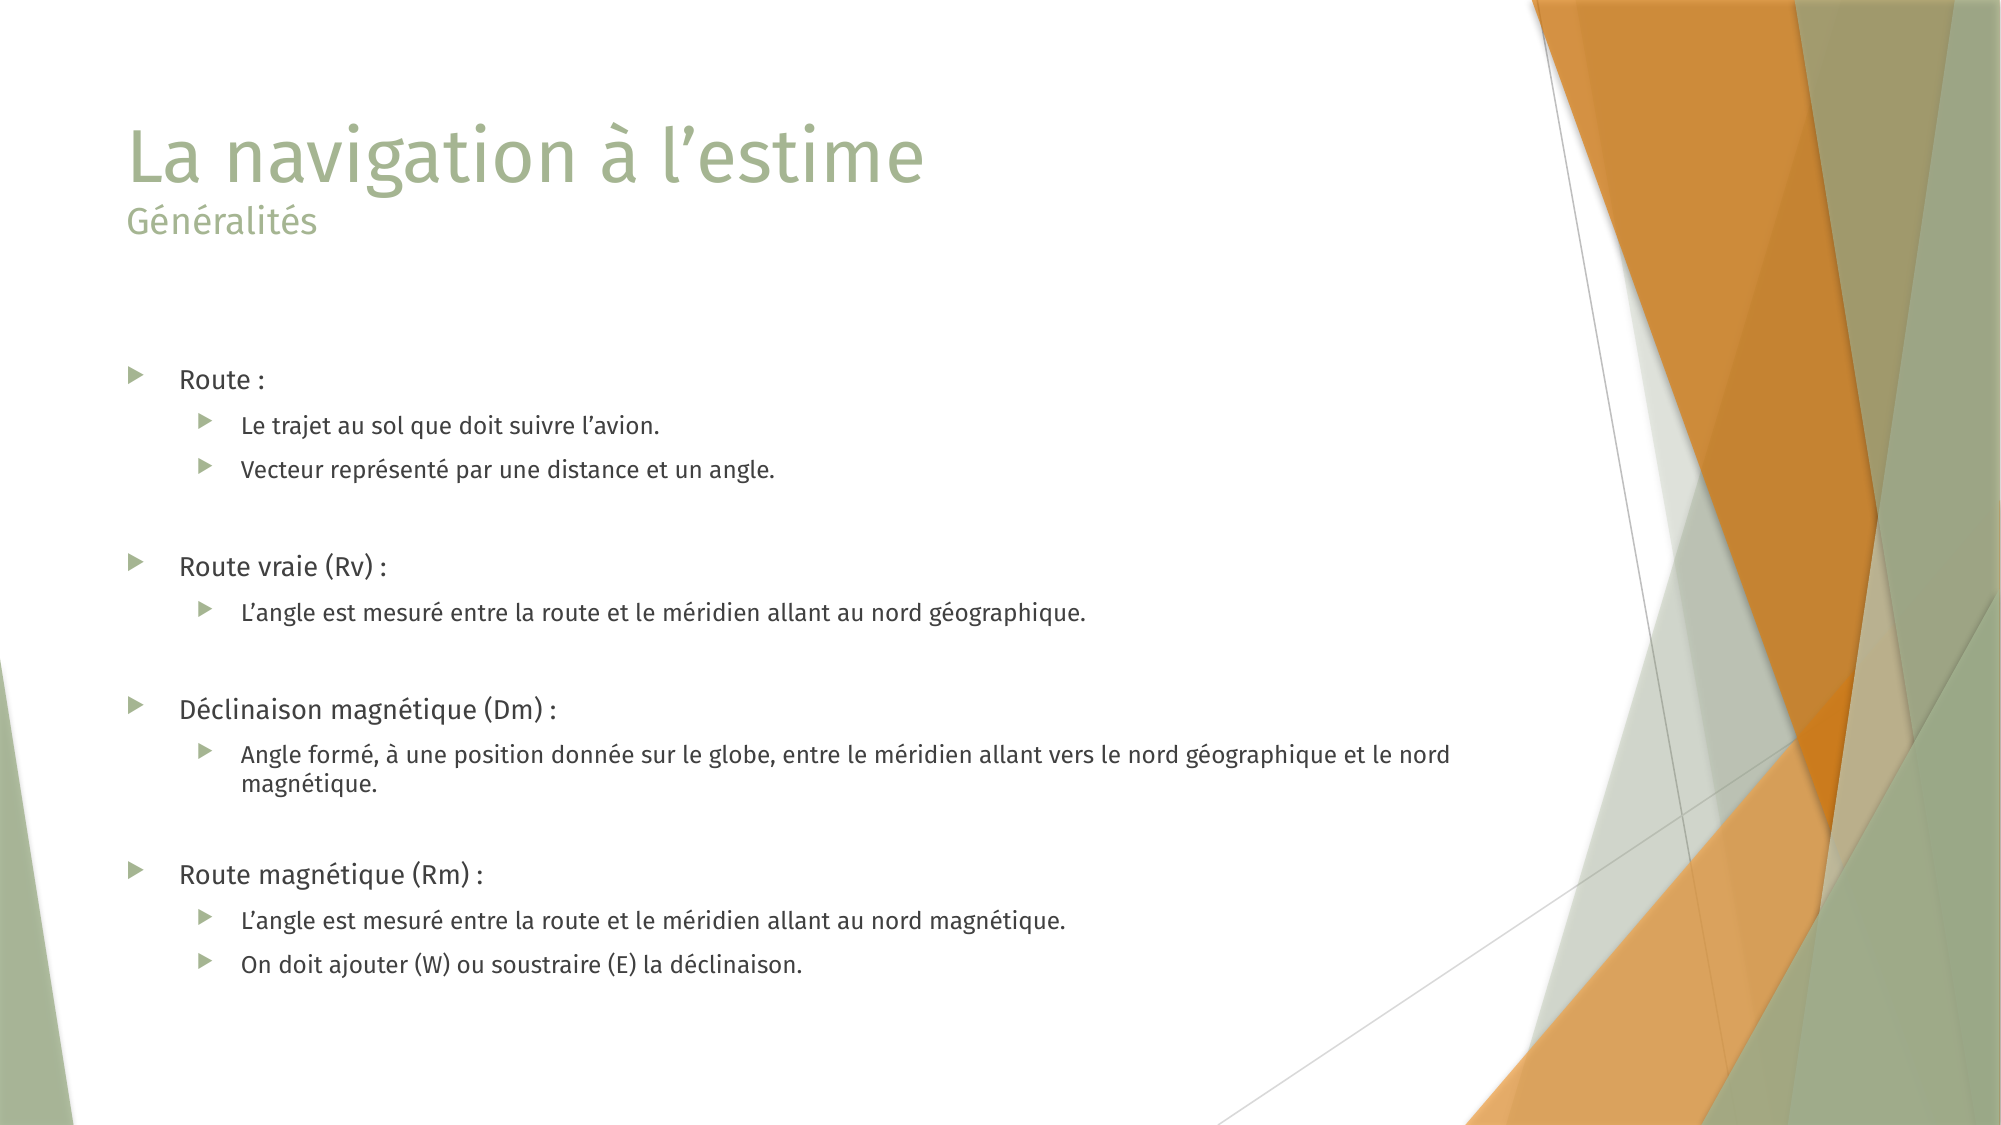

# La navigation à l’estime Généralités
Route :
Le trajet au sol que doit suivre l’avion.
Vecteur représenté par une distance et un angle.

Route vraie (Rv) :
L’angle est mesuré entre la route et le méridien allant au nord géographique.

Déclinaison magnétique (Dm) :
Angle formé, à une position donnée sur le globe, entre le méridien allant vers le nord géographique et le nord magnétique.

Route magnétique (Rm) :
L’angle est mesuré entre la route et le méridien allant au nord magnétique.
On doit ajouter (W) ou soustraire (E) la déclinaison.